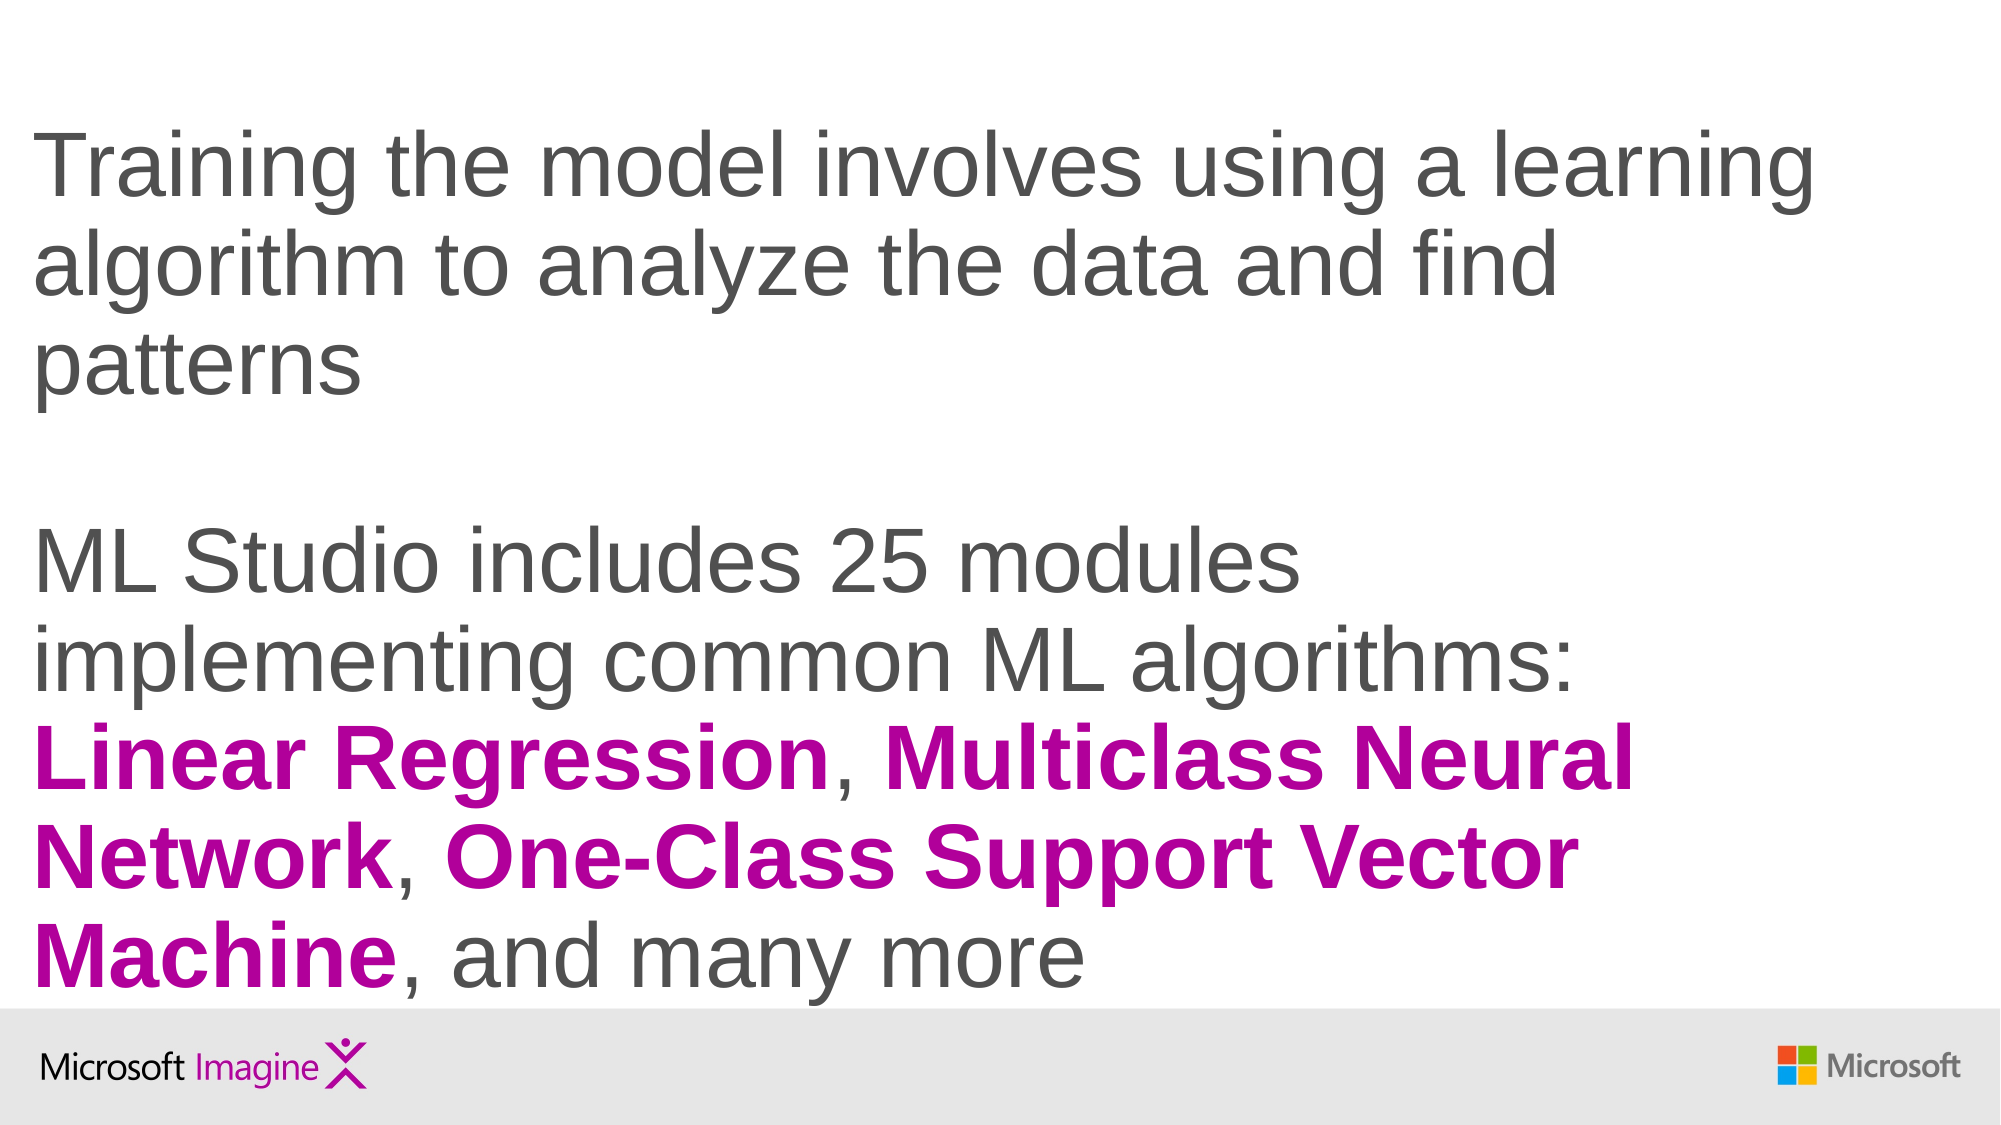

# Training the model involves using a learning algorithm to analyze the data and find patterns ML Studio includes 25 modules implementing common ML algorithms: Linear Regression, Multiclass Neural Network, One-Class Support Vector Machine, and many more